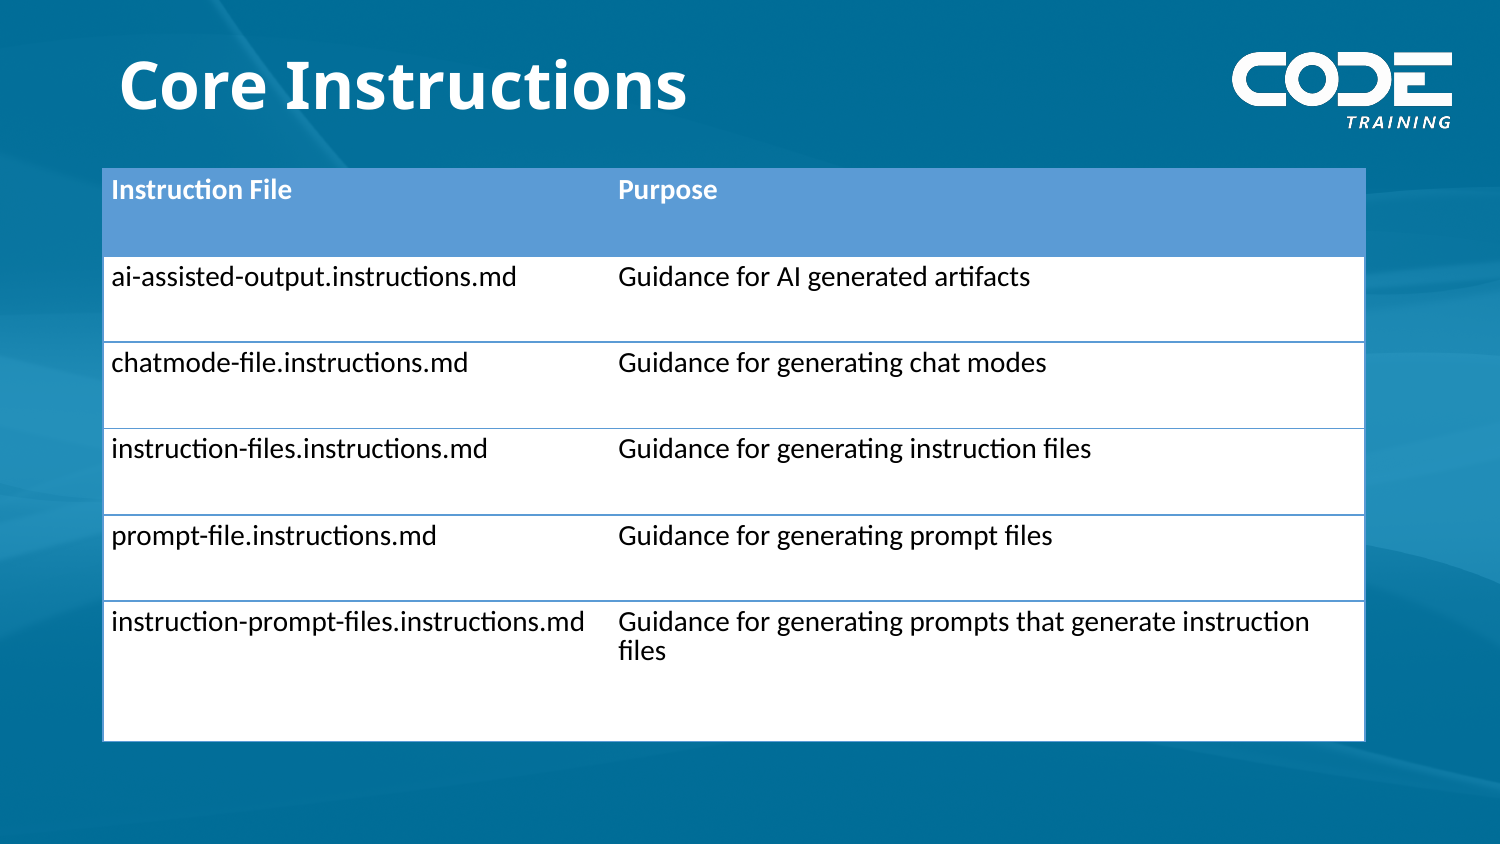

# Core Instructions
| Instruction File | Purpose |
| --- | --- |
| ai-assisted-output.instructions.md | Guidance for AI generated artifacts |
| chatmode-file.instructions.md | Guidance for generating chat modes |
| instruction-files.instructions.md | Guidance for generating instruction files |
| prompt-file.instructions.md | Guidance for generating prompt files |
| instruction-prompt-files.instructions.md | Guidance for generating prompts that generate instruction files |